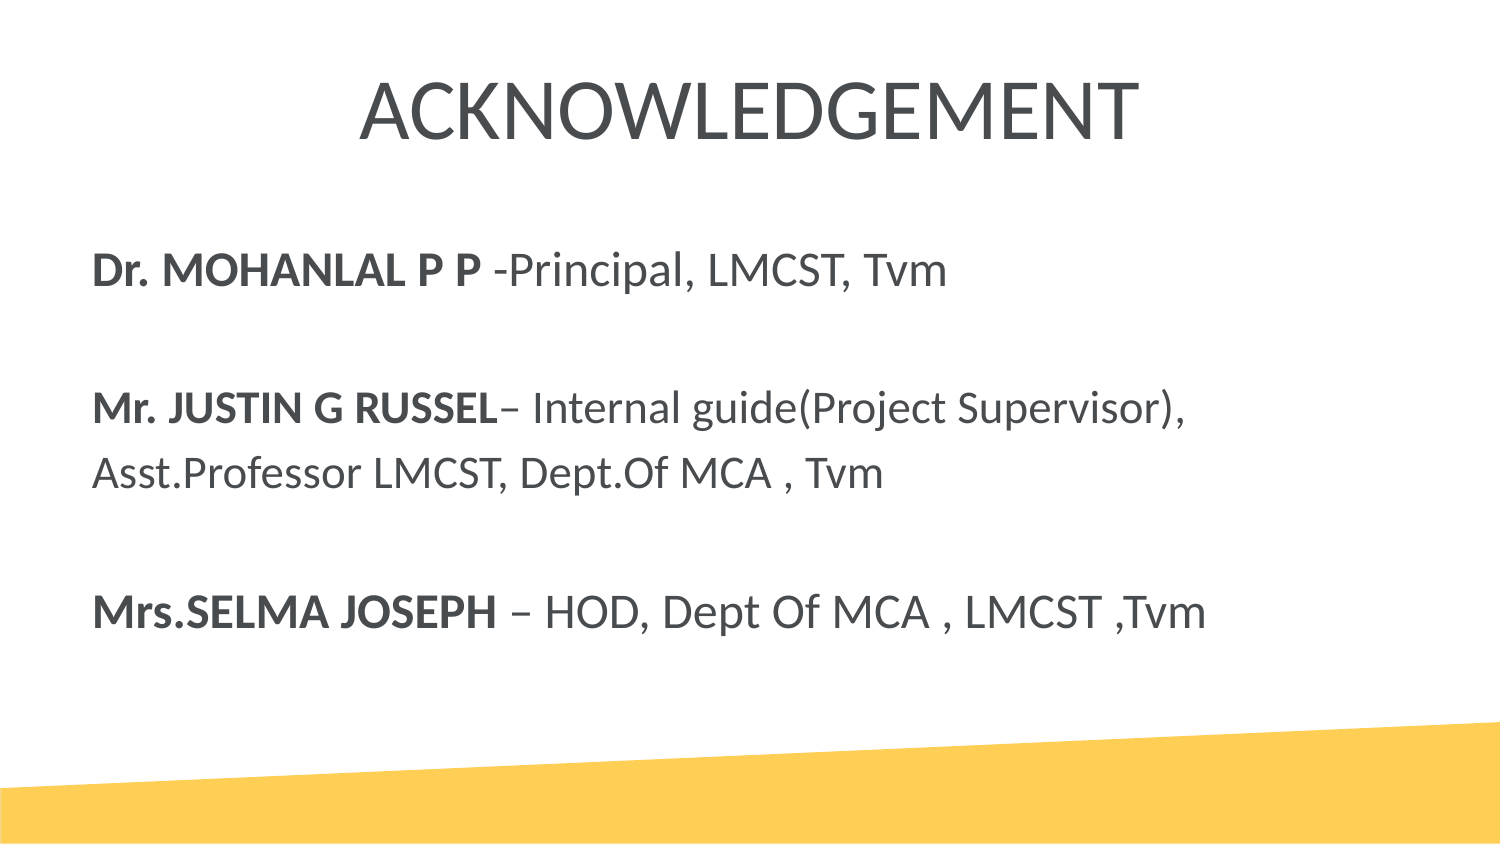

# ACKNOWLEDGEMENT

Dr. MOHANLAL P P -Principal, LMCST, Tvm

Mr. JUSTIN G RUSSEL– Internal guide(Project Supervisor),
Asst.Professor LMCST, Dept.Of MCA , Tvm

Mrs.SELMA JOSEPH – HOD, Dept Of MCA , LMCST ,Tvm